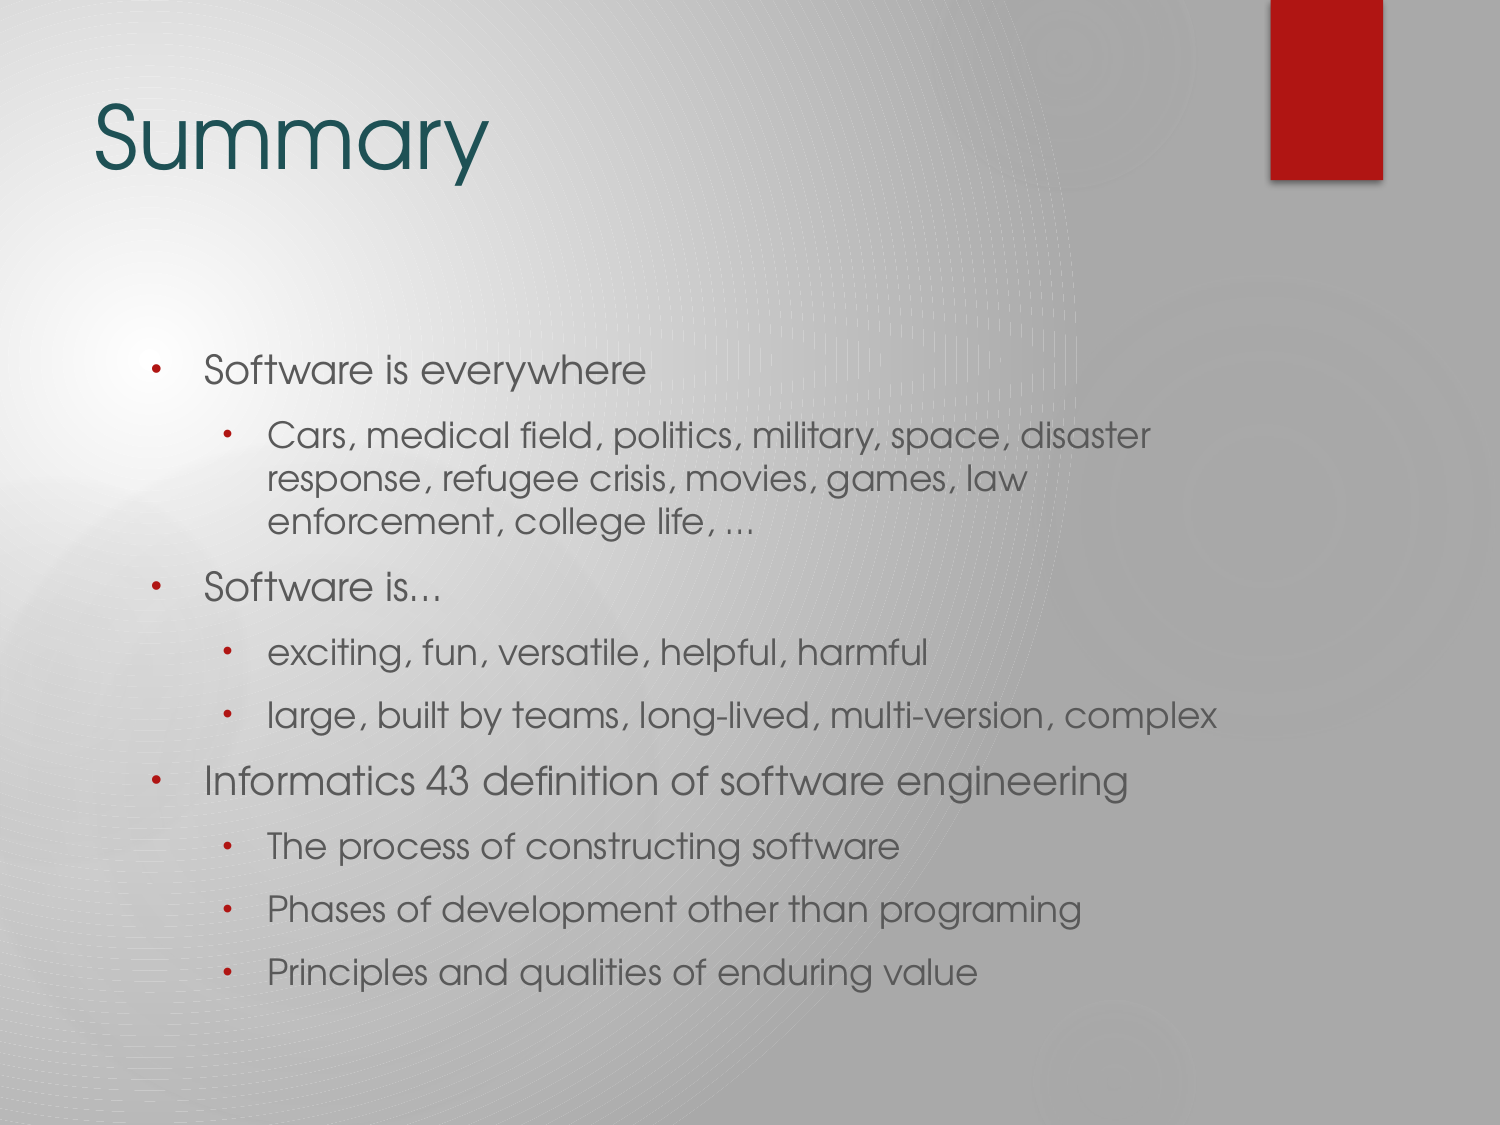

# Summary
Software is everywhere
Cars, medical field, politics, military, space, disaster response, refugee crisis, movies, games, law enforcement, college life, …
Software is…
exciting, fun, versatile, helpful, harmful
large, built by teams, long-lived, multi-version, complex
Informatics 43 definition of software engineering
The process of constructing software
Phases of development other than programing
Principles and qualities of enduring value